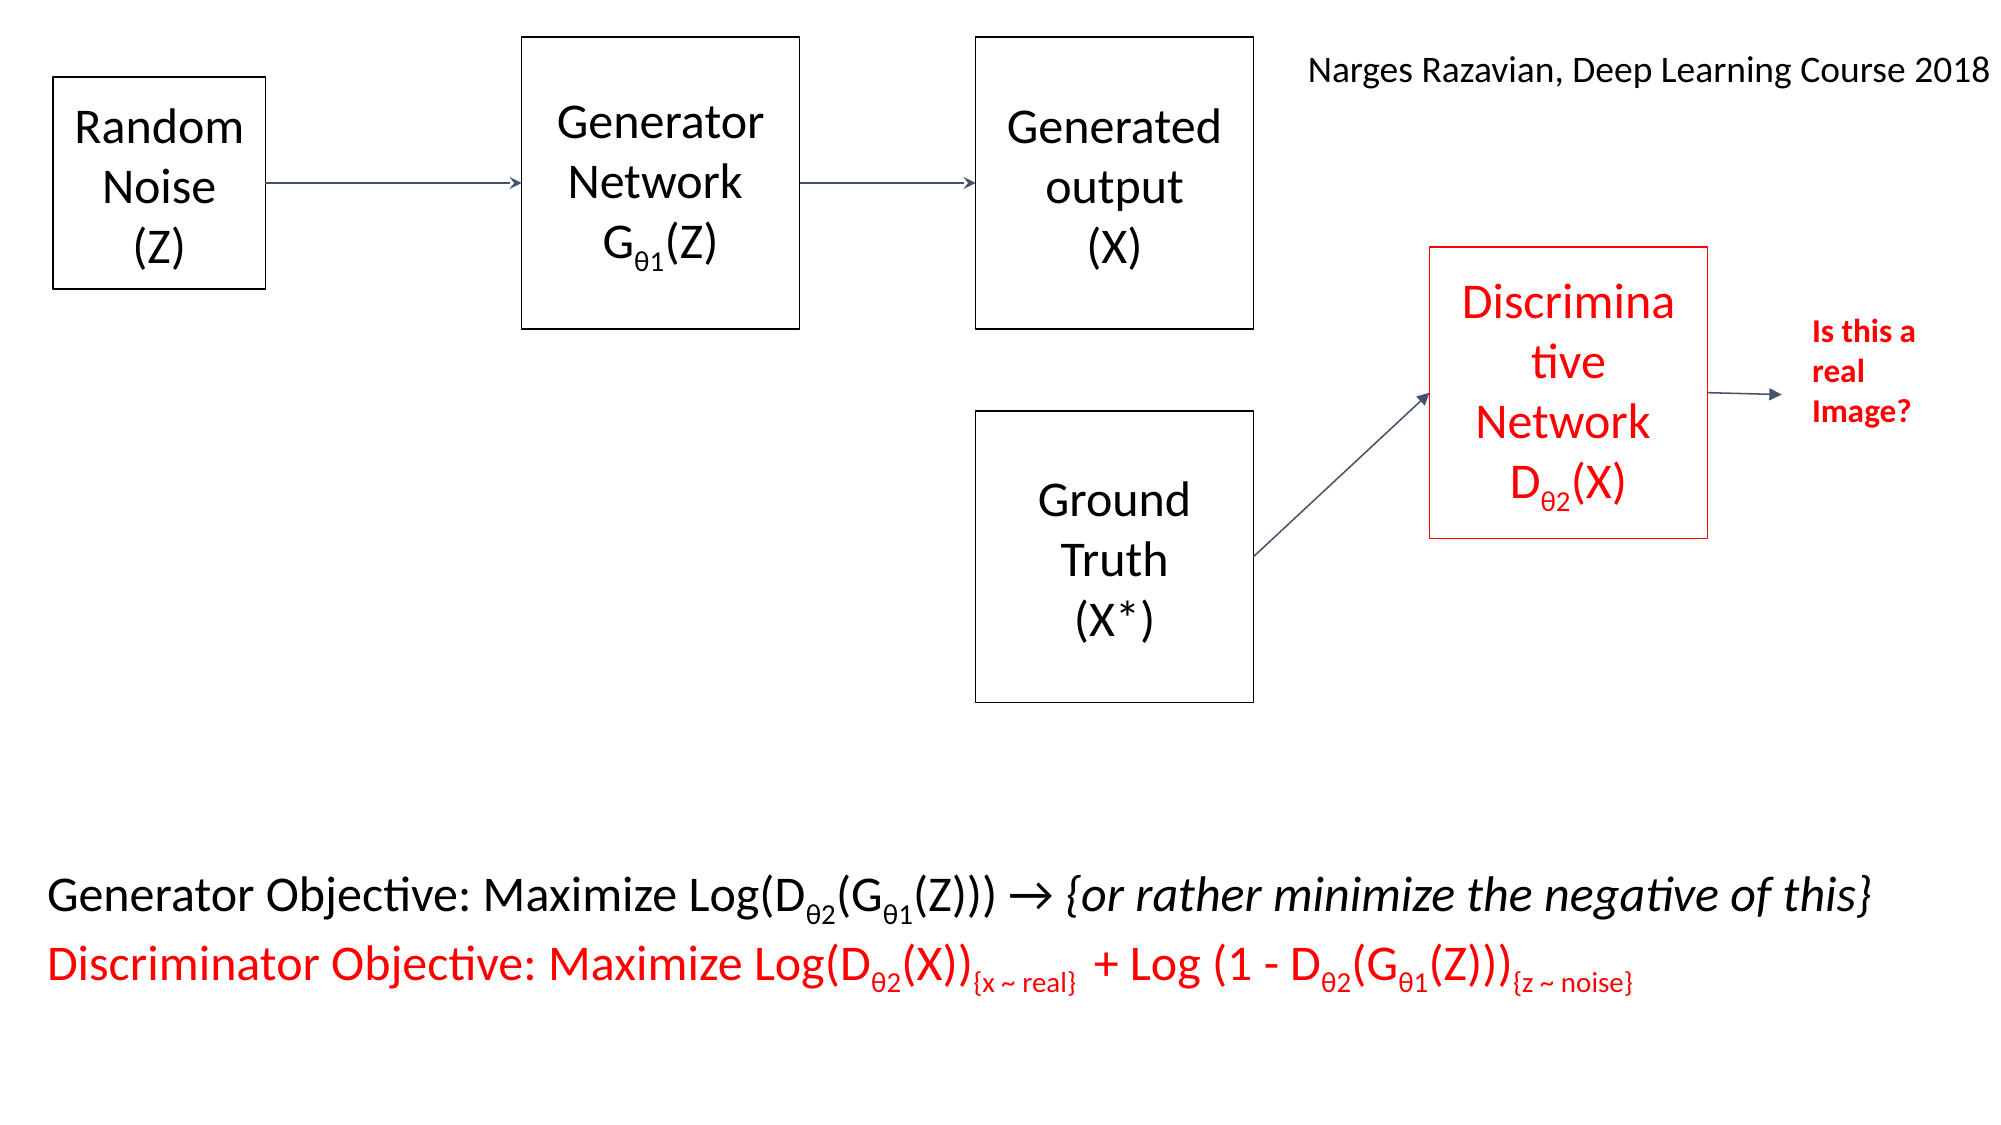

Generator Network
Gθ1(Z)
Generated output
(X)
Narges Razavian, Deep Learning Course 2018
Random Noise
(Z)
Discriminative Network
Dθ2(X)
Is this a real Image?
Ground Truth
(X*)
Generator Objective: Maximize Log(Dθ2(Gθ1(Z))) → {or rather minimize the negative of this}
Discriminator Objective: Maximize Log(Dθ2(X)){x ~ real}  + Log (1 - Dθ2(Gθ1(Z))){z ~ noise}